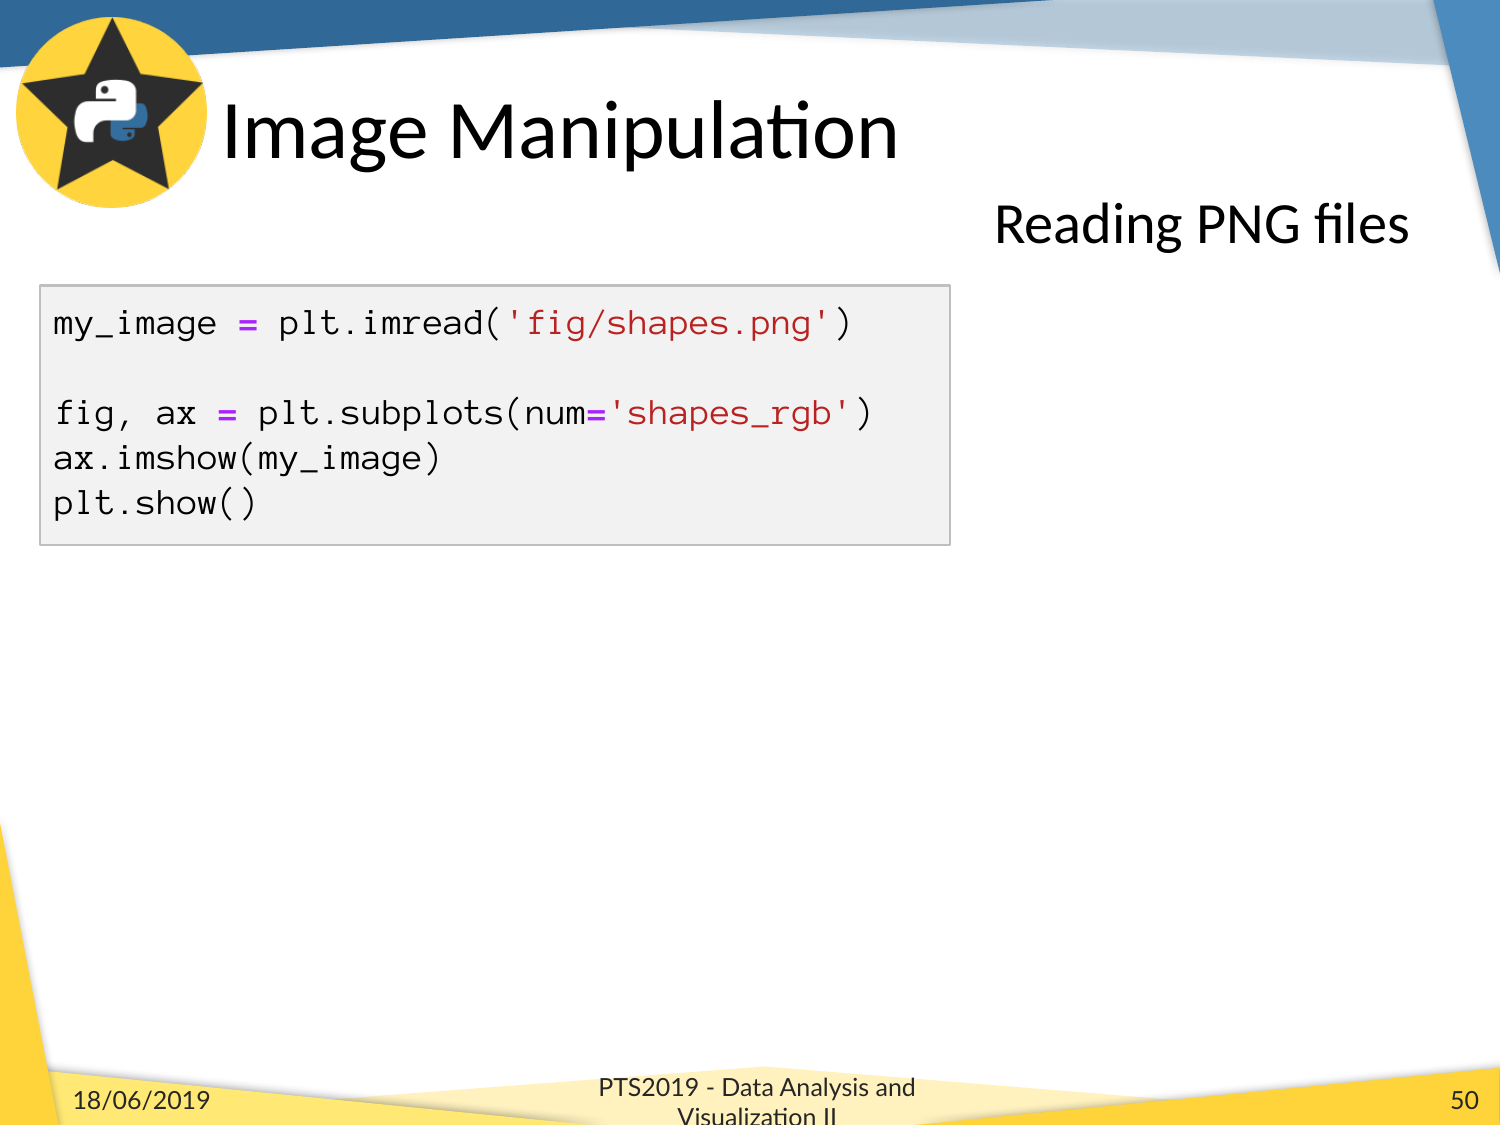

# Image Manipulation
Reading PNG files
my_image = plt.imread('fig/shapes.png')

fig, ax = plt.subplots(num='shapes_rgb')
ax.imshow(my_image)
plt.show()
PTS2019 - Data Analysis and Visualization II
18/06/2019
50